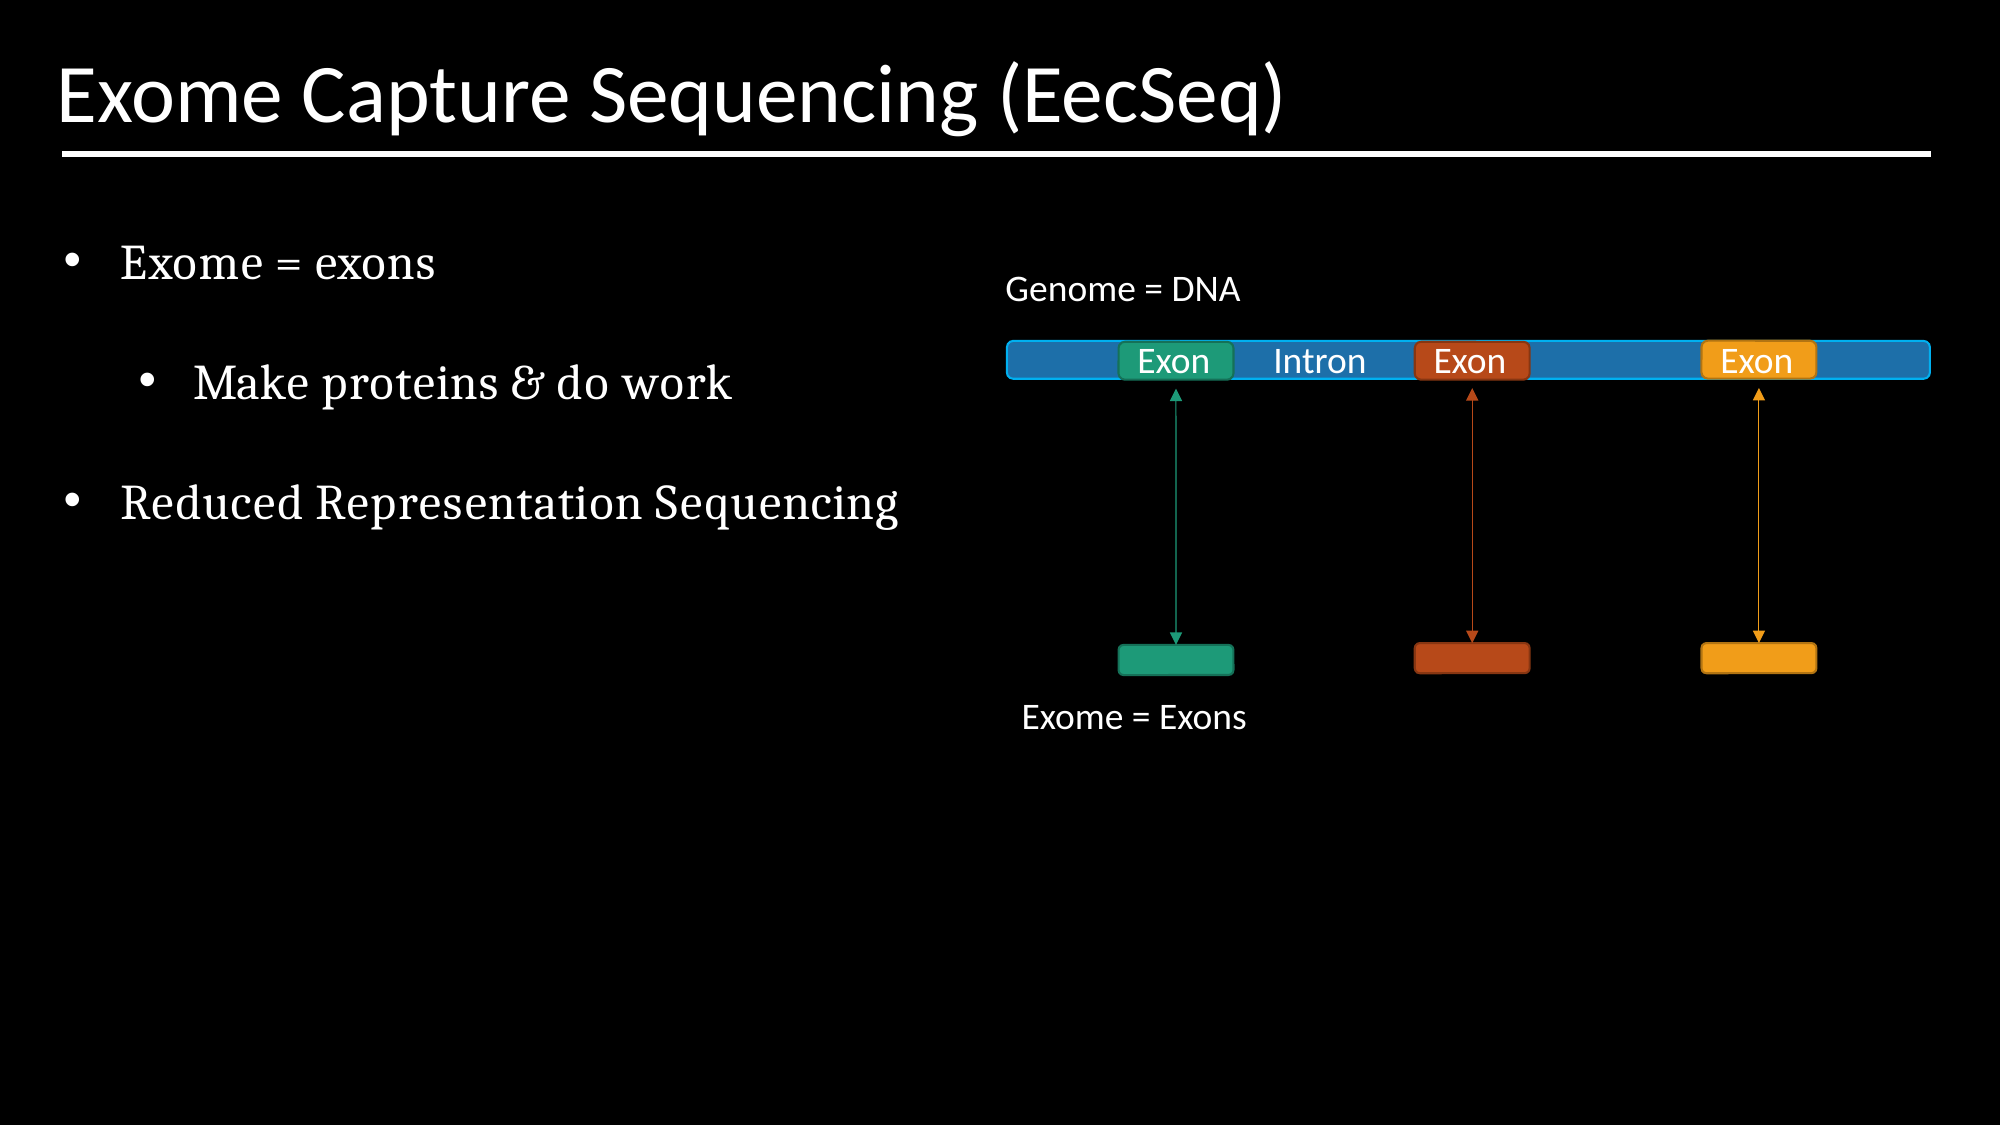

# Exome Capture Sequencing (EecSeq)
Exome = exons
Make proteins & do work
Reduced Representation Sequencing
Genome = DNA
Exon
Exon
Exon
Intron

Exome = Exons